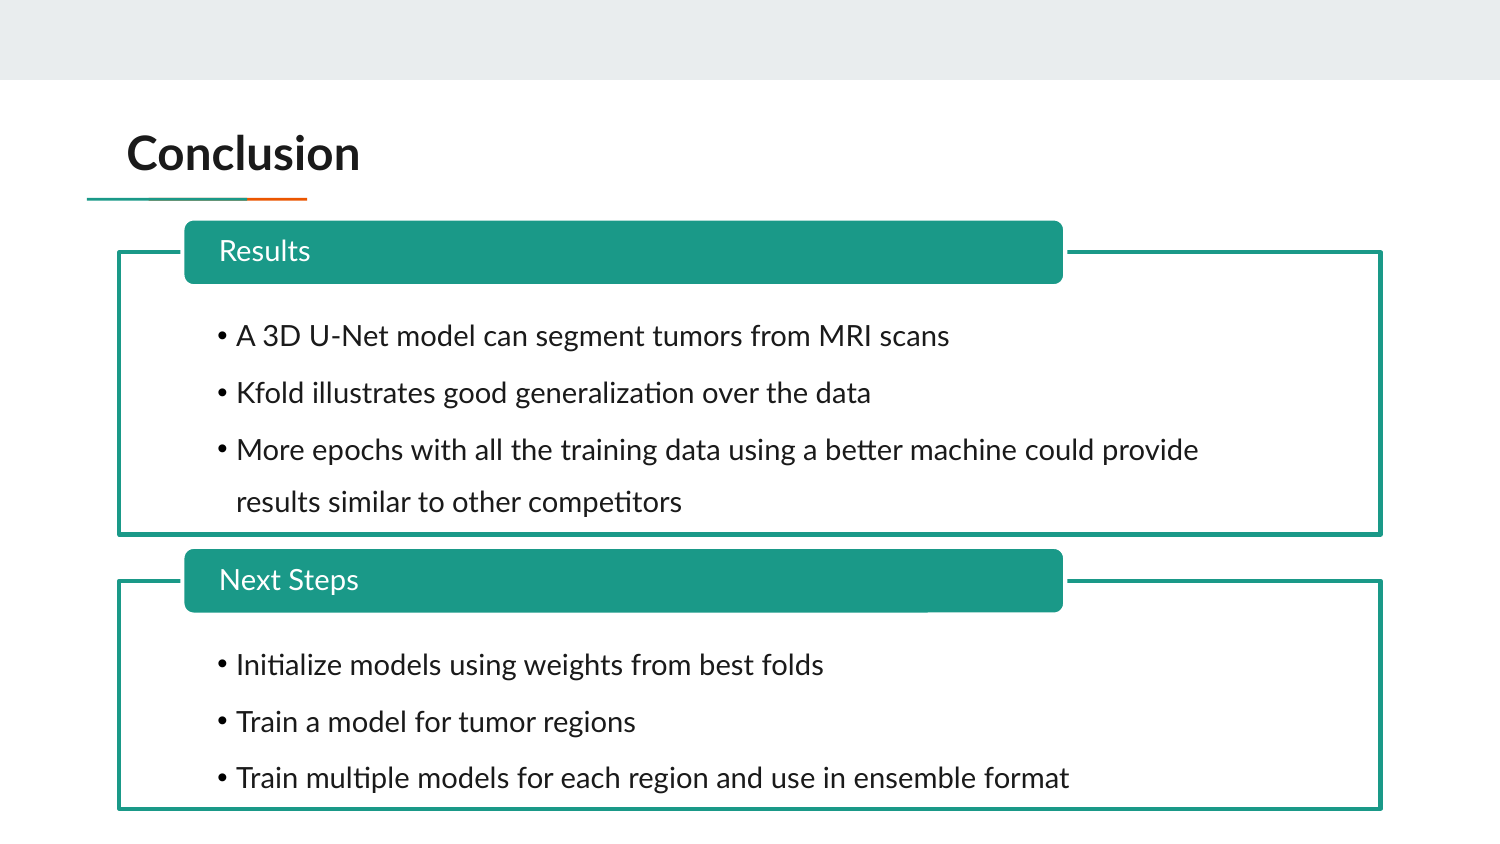

# Conclusion

Results

A 3D U-Net model can segment tumors from MRI scans
Kfold illustrates good generalization over the data
More epochs with all the training data using a better machine could provide results similar to other competitors

Next Steps

Initialize models using weights from best folds
Train a model for tumor regions
Train multiple models for each region and use in ensemble format